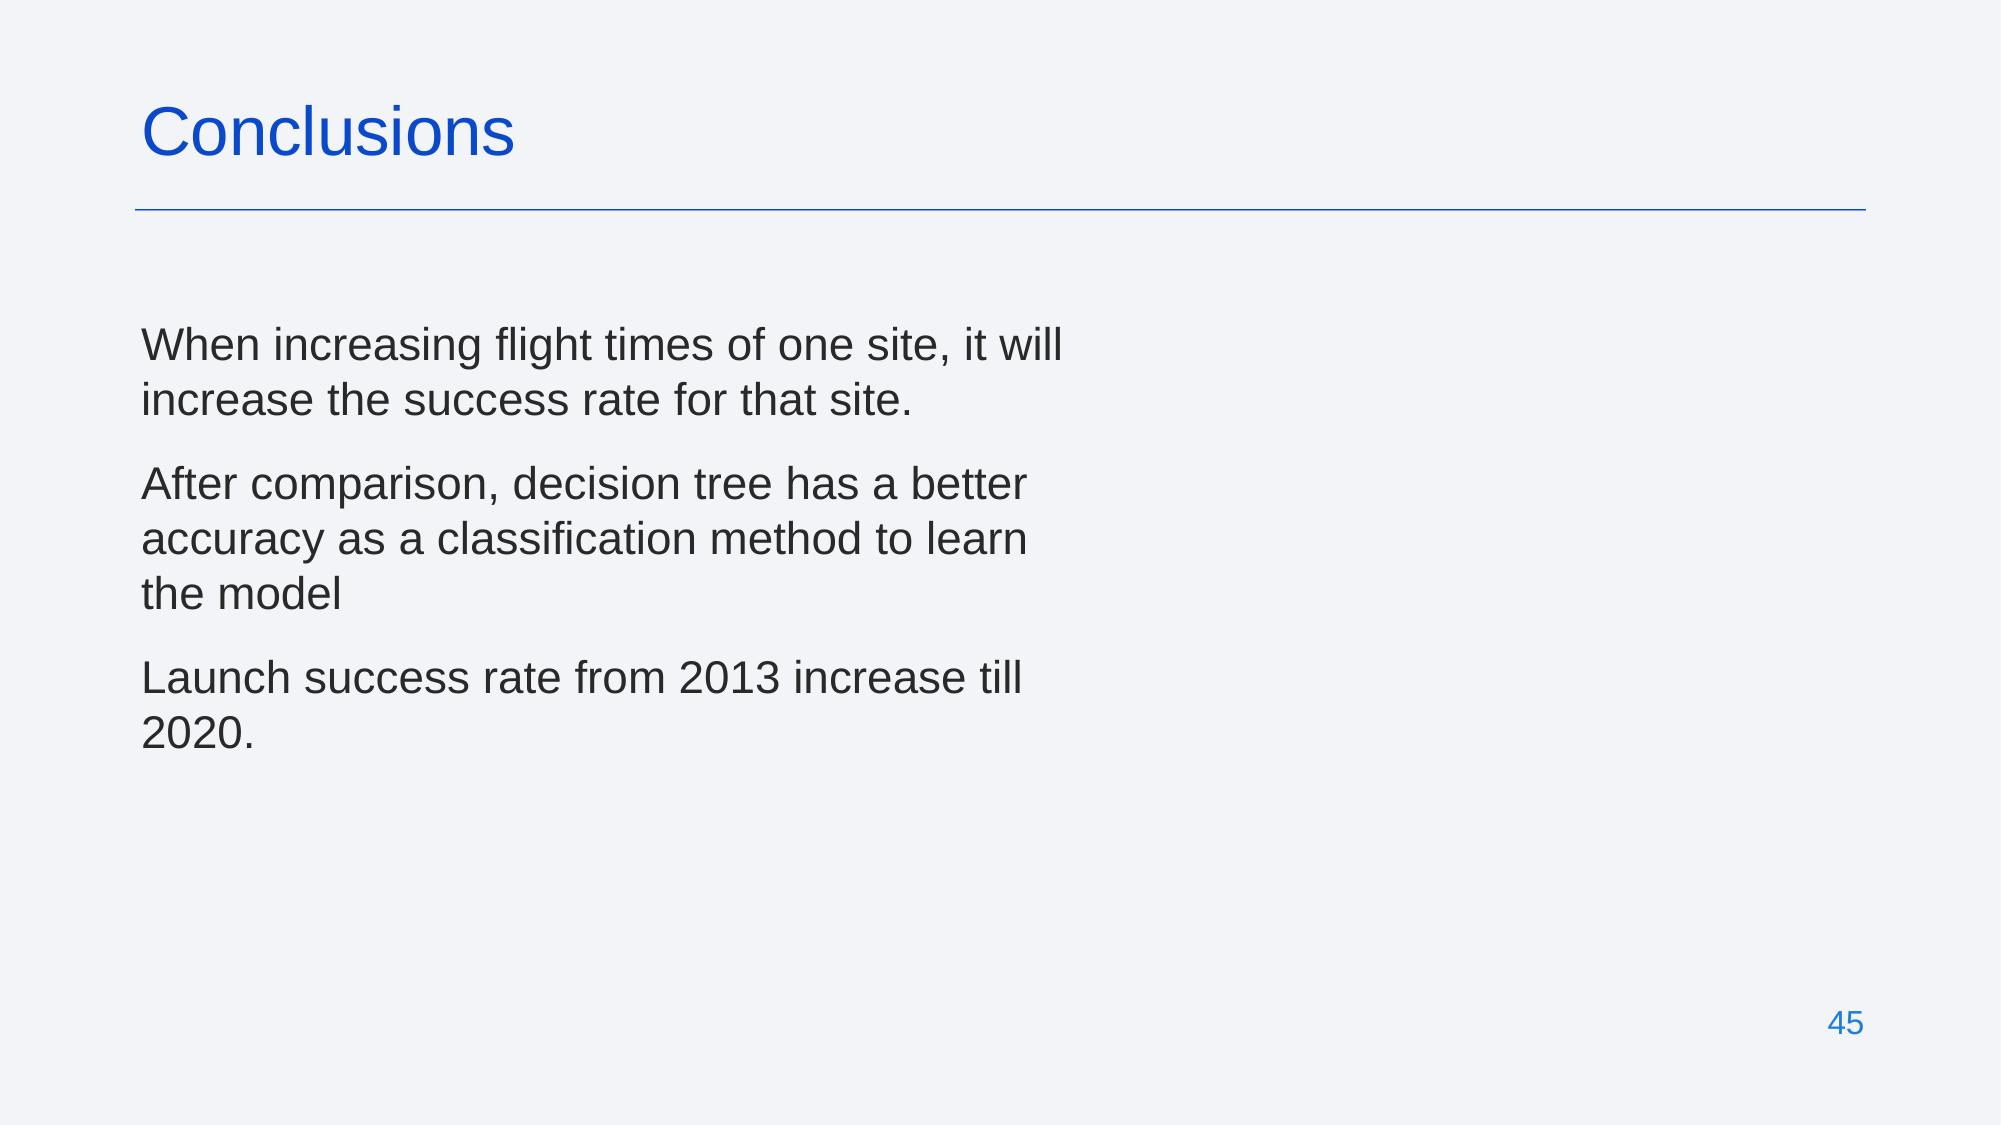

Conclusions
When increasing flight times of one site, it will increase the success rate for that site.
After comparison, decision tree has a better accuracy as a classification method to learn the model
Launch success rate from 2013 increase till 2020.
45